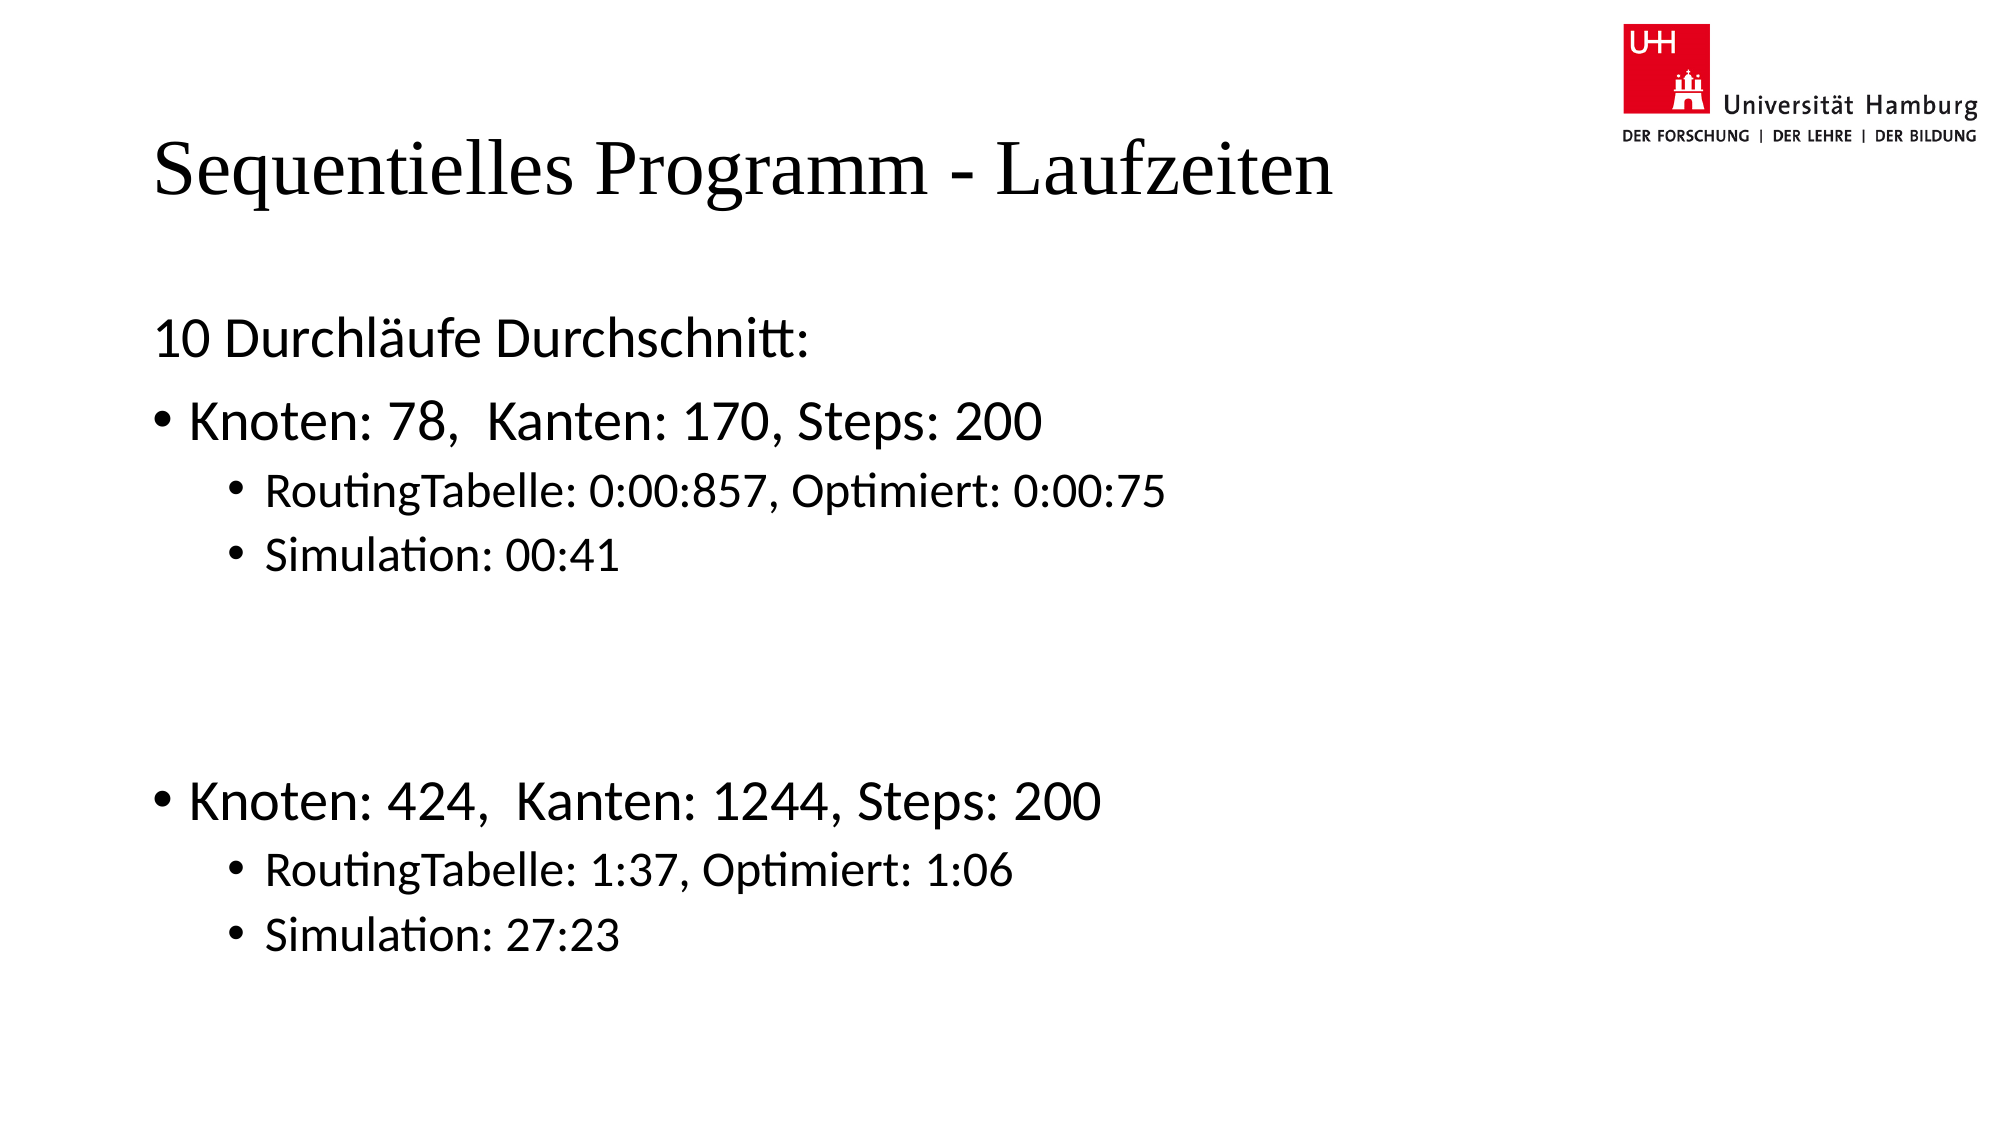

# Sequentielles Programm - Laufzeiten
10 Durchläufe Durchschnitt:
Knoten: 78,  Kanten: 170, Steps: 200
RoutingTabelle: 0:00:857, Optimiert: 0:00:75
Simulation: 00:41

Knoten: 424,  Kanten: 1244, Steps: 200
RoutingTabelle: 1:37, Optimiert: 1:06
Simulation: 27:23